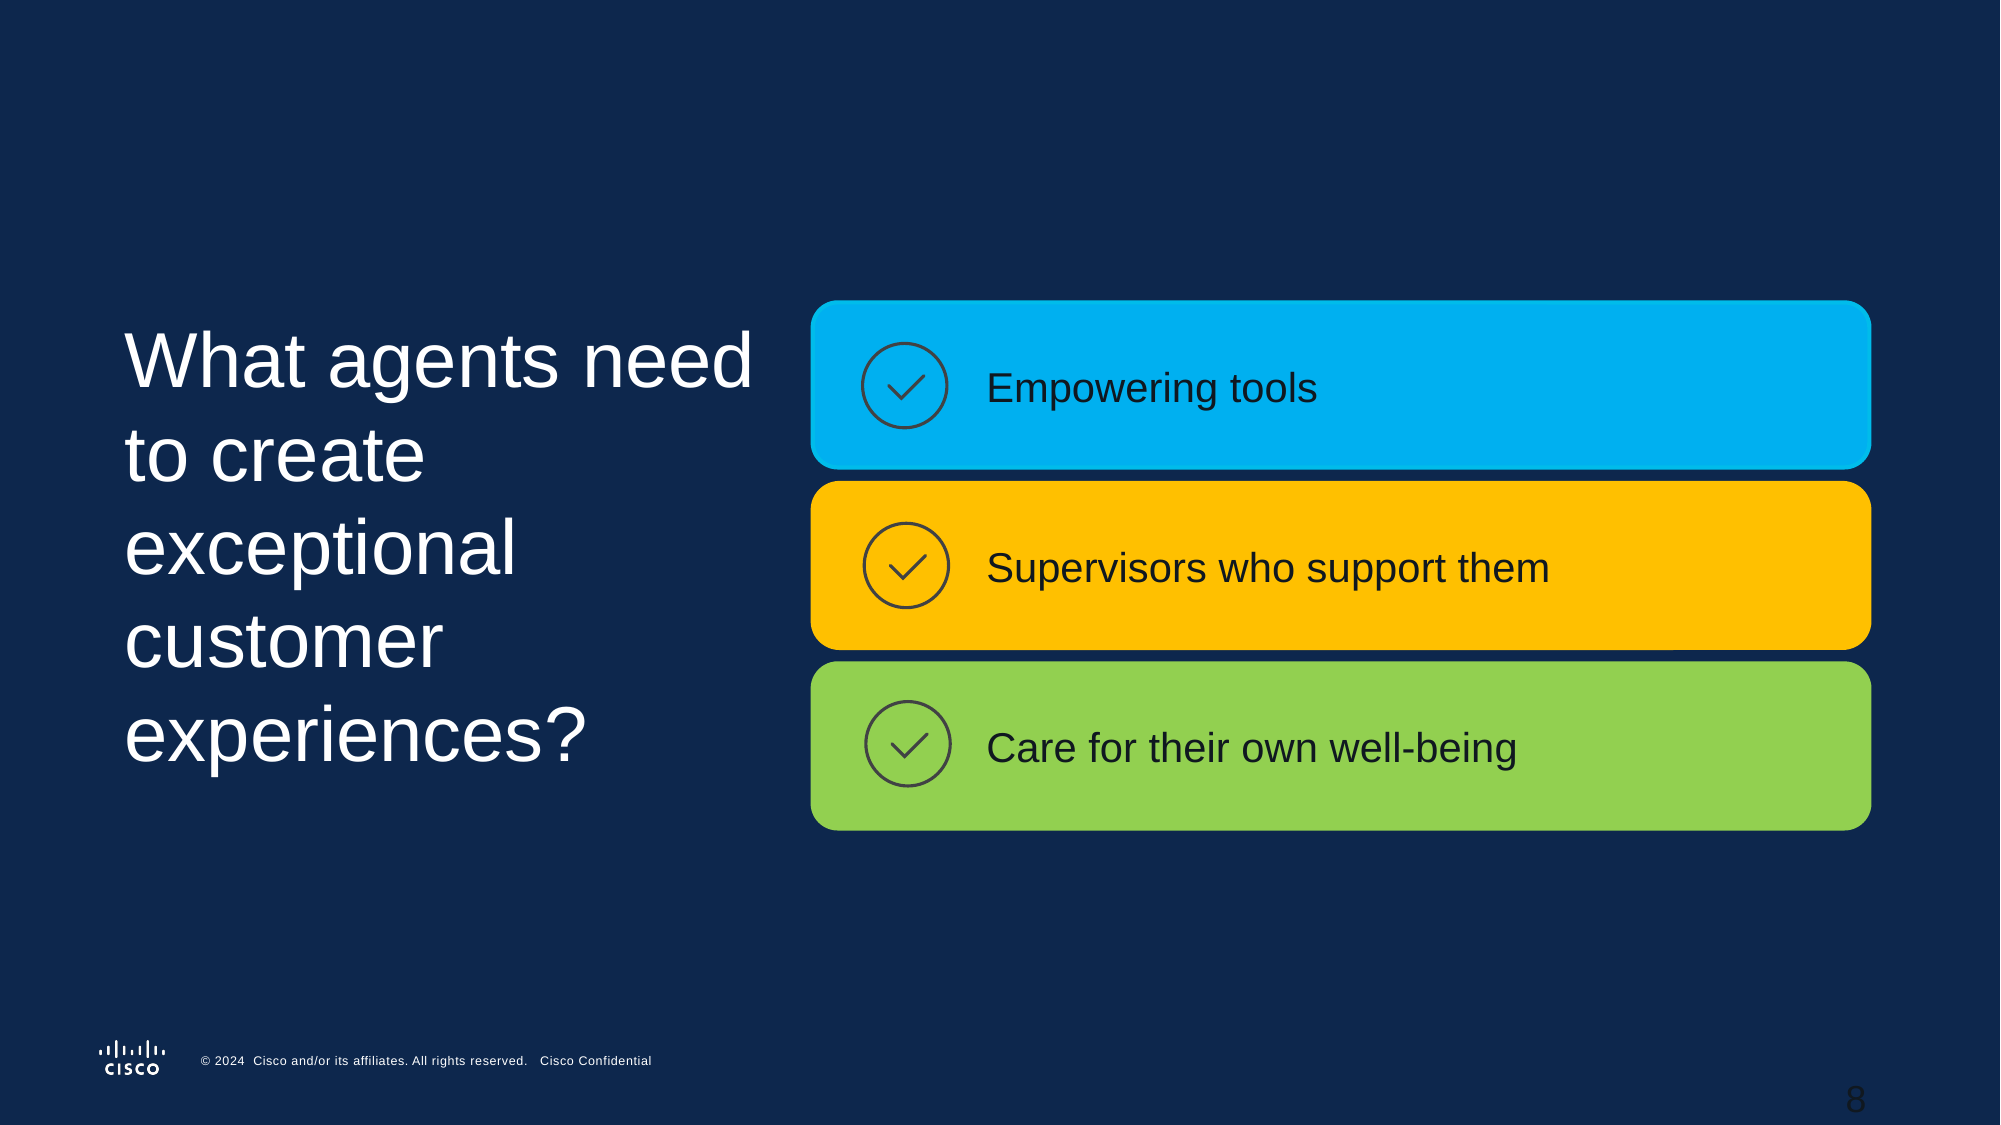

Empowering tools
What agents need to create exceptional customer experiences?

Supervisors who support them

Care for their own well-being
8